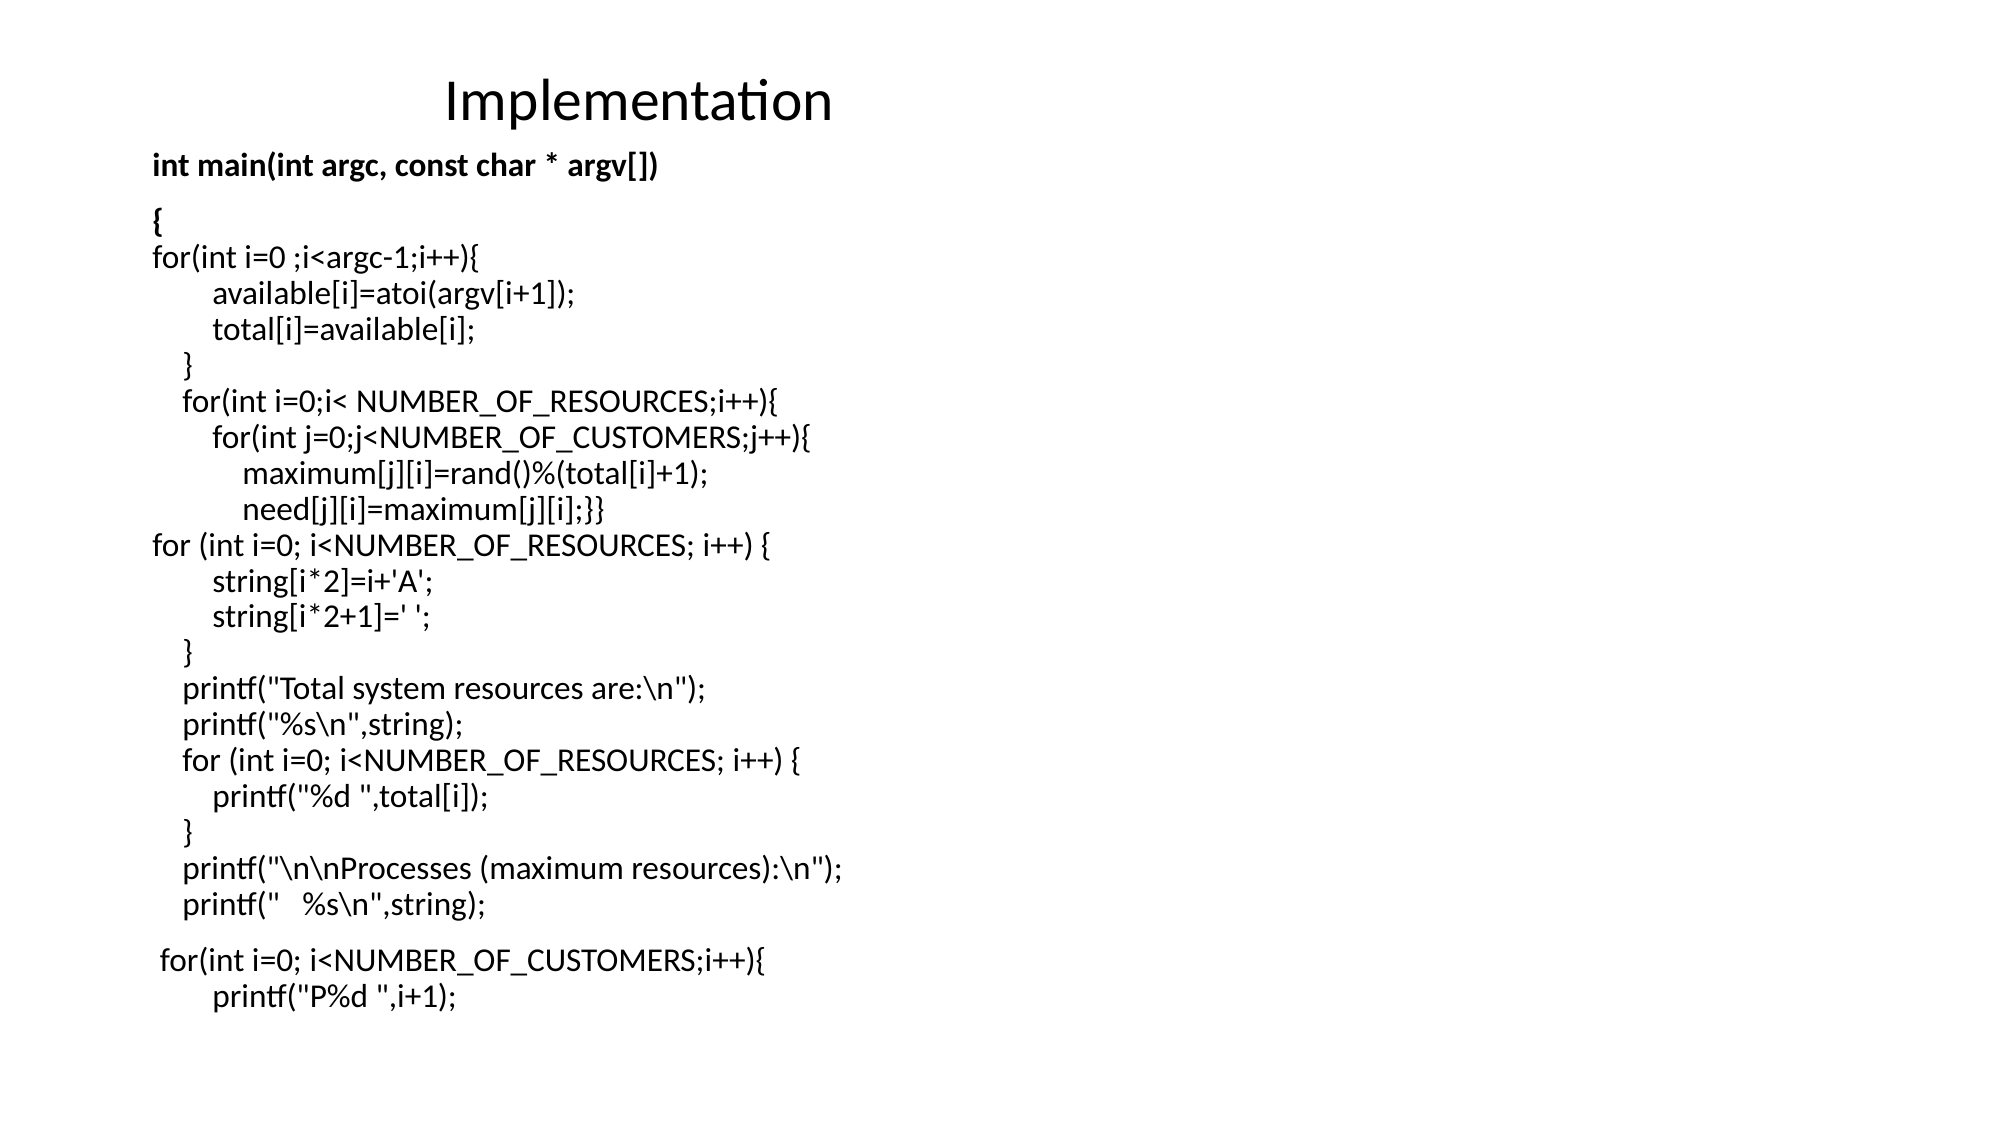

# Implementation
int main(int argc, const char * argv[])
{
for(int i=0 ;i<argc-1;i++){
        available[i]=atoi(argv[i+1]);
        total[i]=available[i];
    }
    for(int i=0;i< NUMBER_OF_RESOURCES;i++){
        for(int j=0;j<NUMBER_OF_CUSTOMERS;j++){
            maximum[j][i]=rand()%(total[i]+1);
            need[j][i]=maximum[j][i];}}
for (int i=0; i<NUMBER_OF_RESOURCES; i++) {
        string[i*2]=i+'A';
        string[i*2+1]=' ';
    }
    printf("Total system resources are:\n");
    printf("%s\n",string);
    for (int i=0; i<NUMBER_OF_RESOURCES; i++) {
        printf("%d ",total[i]);
    }
    printf("\n\nProcesses (maximum resources):\n");
    printf("   %s\n",string);
 for(int i=0; i<NUMBER_OF_CUSTOMERS;i++){
        printf("P%d ",i+1);